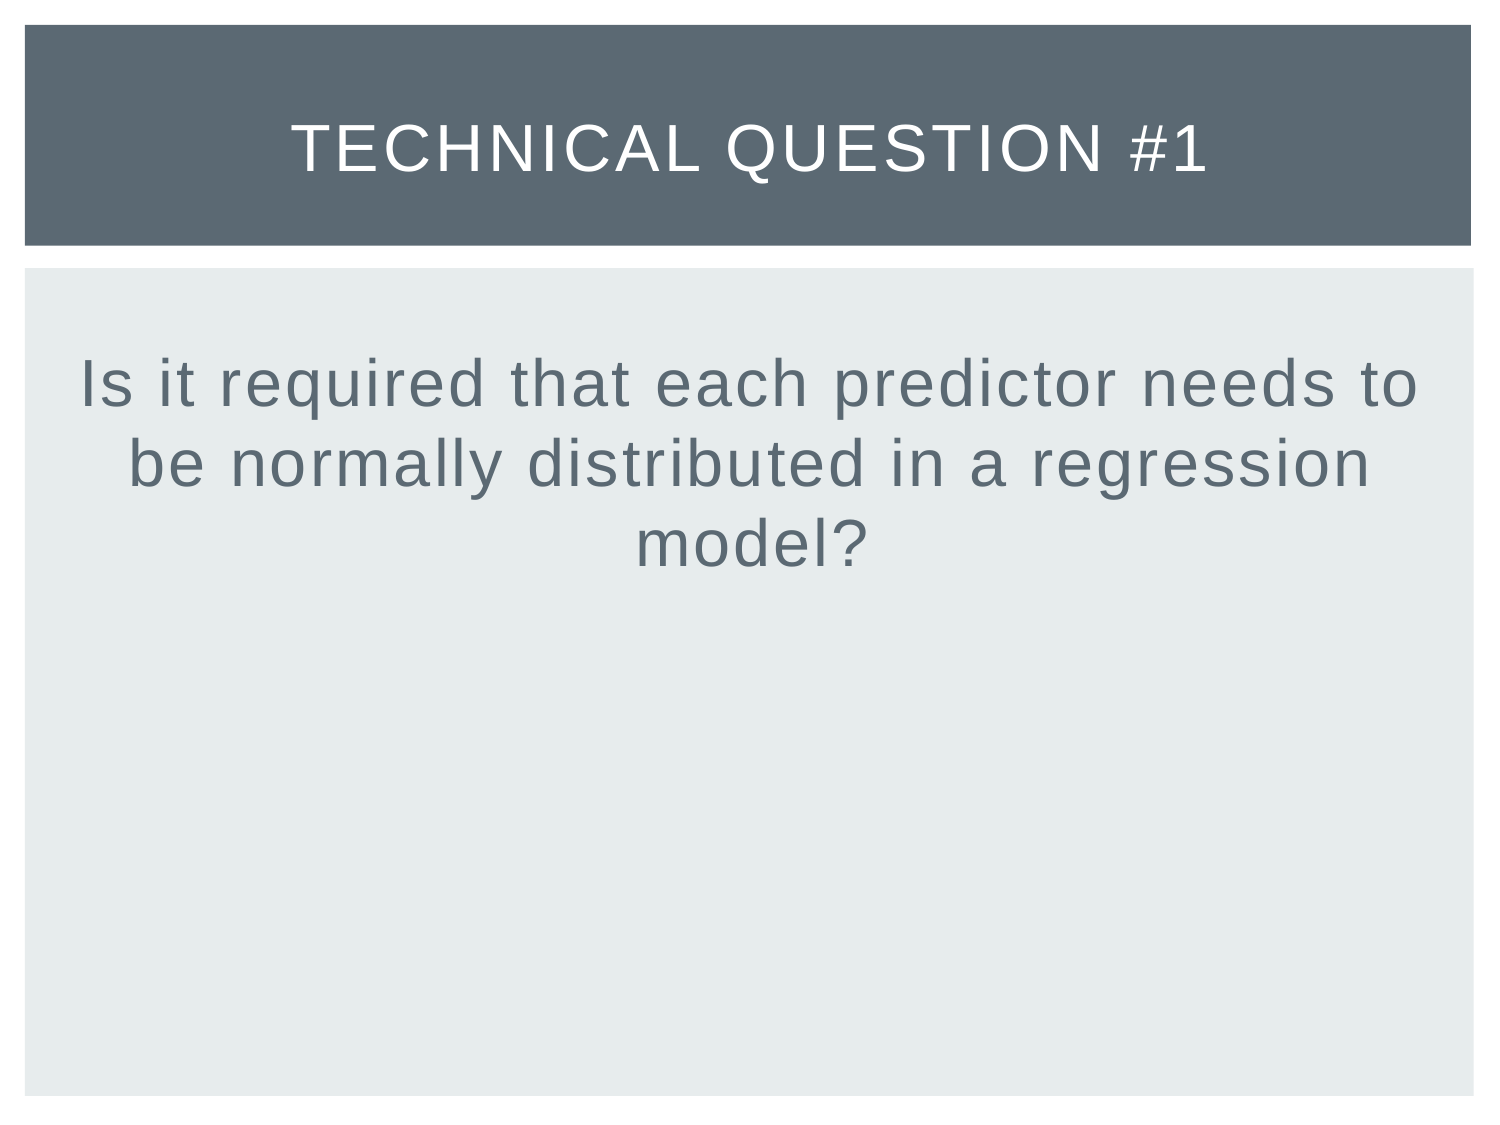

# Technical Question #1

Is it required that each predictor needs to be normally distributed in a regression model?